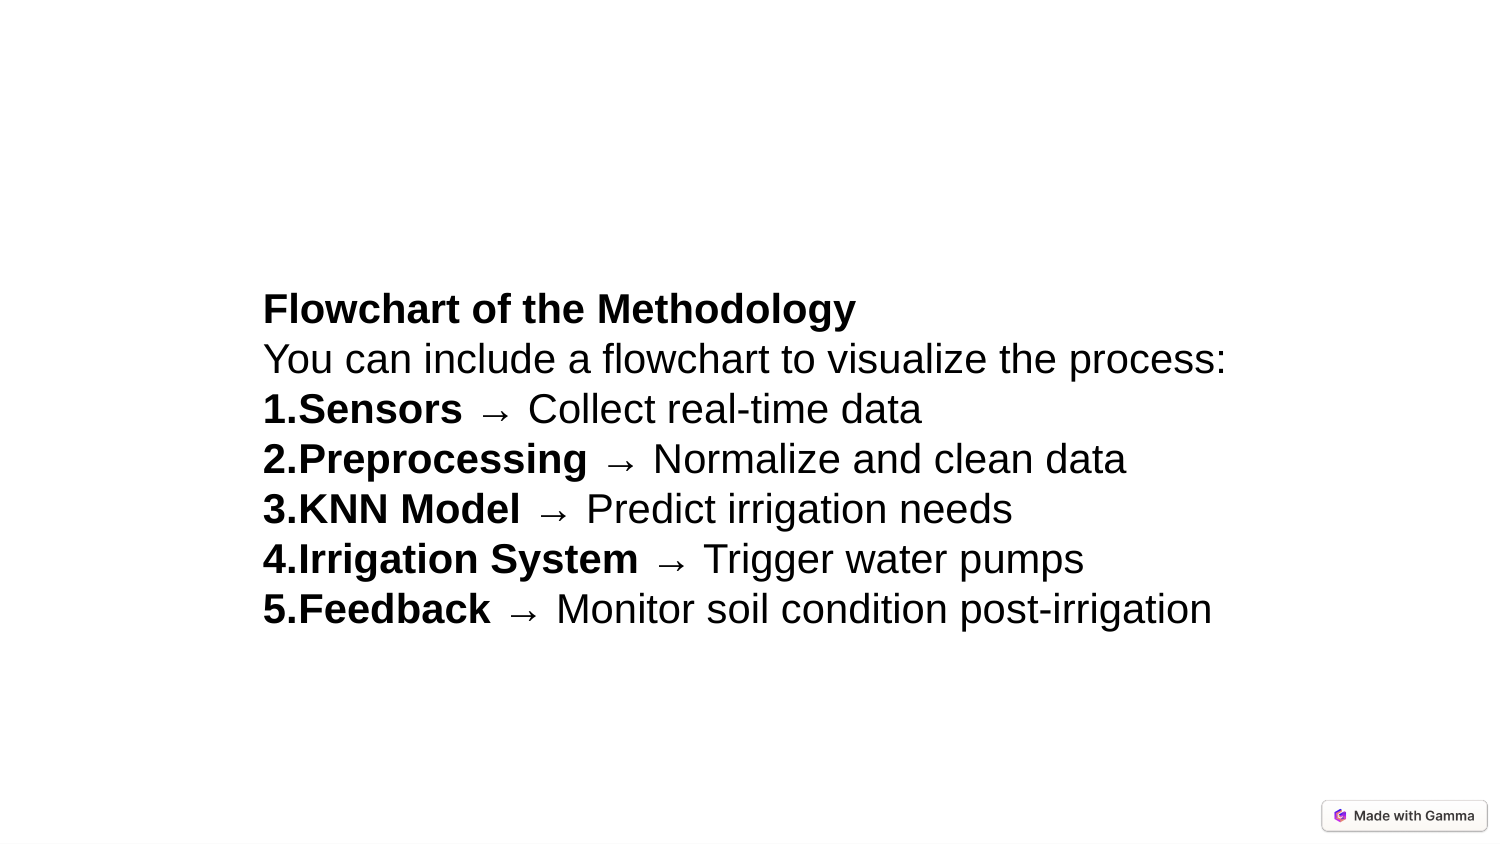

Flowchart of the Methodology
You can include a flowchart to visualize the process:
Sensors → Collect real-time data
Preprocessing → Normalize and clean data
KNN Model → Predict irrigation needs
Irrigation System → Trigger water pumps
Feedback → Monitor soil condition post-irrigation